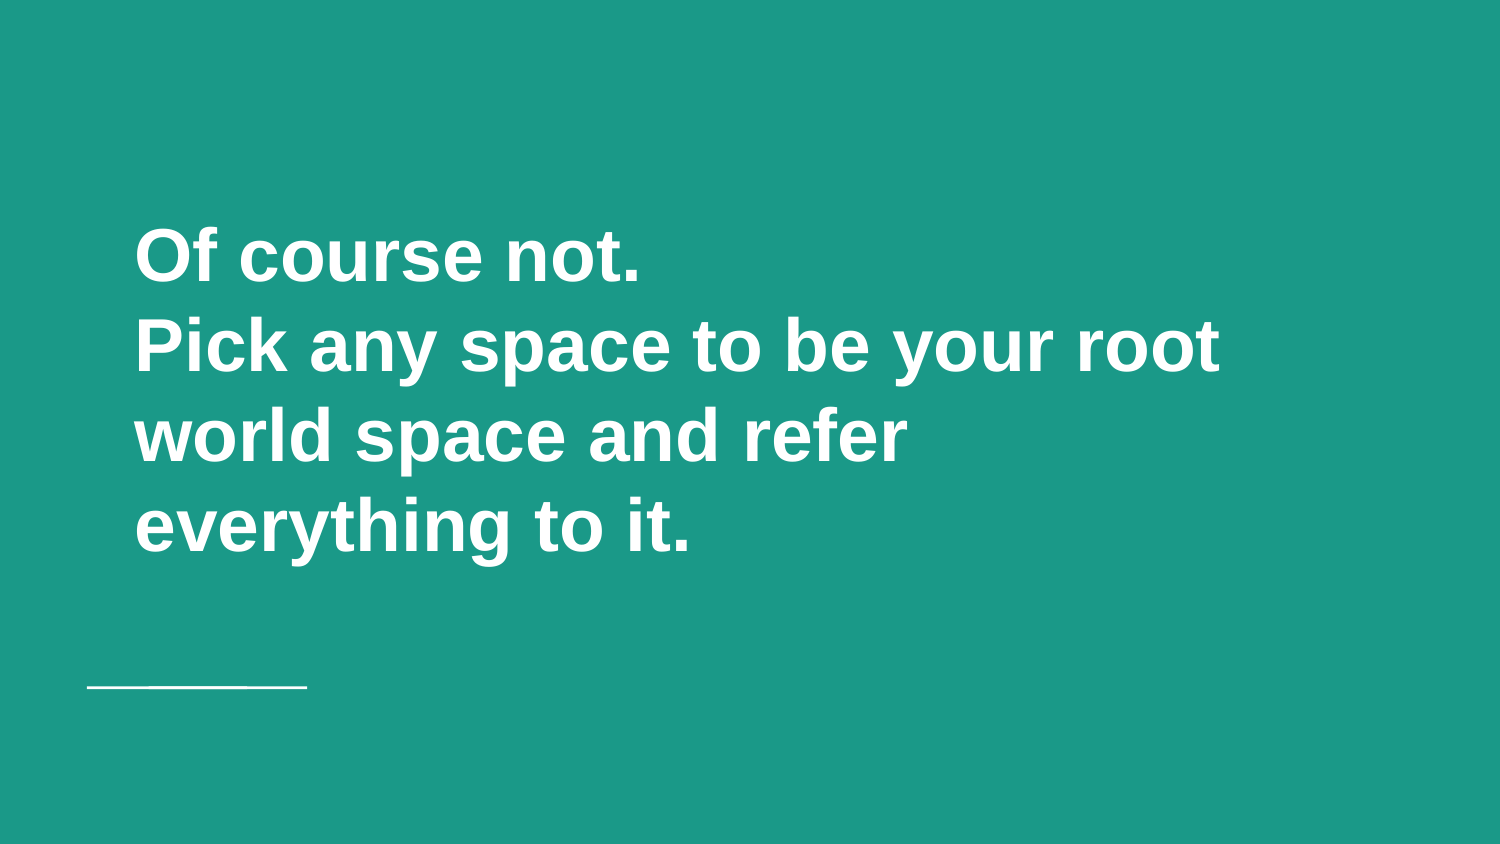

# Of course not.
Pick any space to be your root world space and refer everything to it.